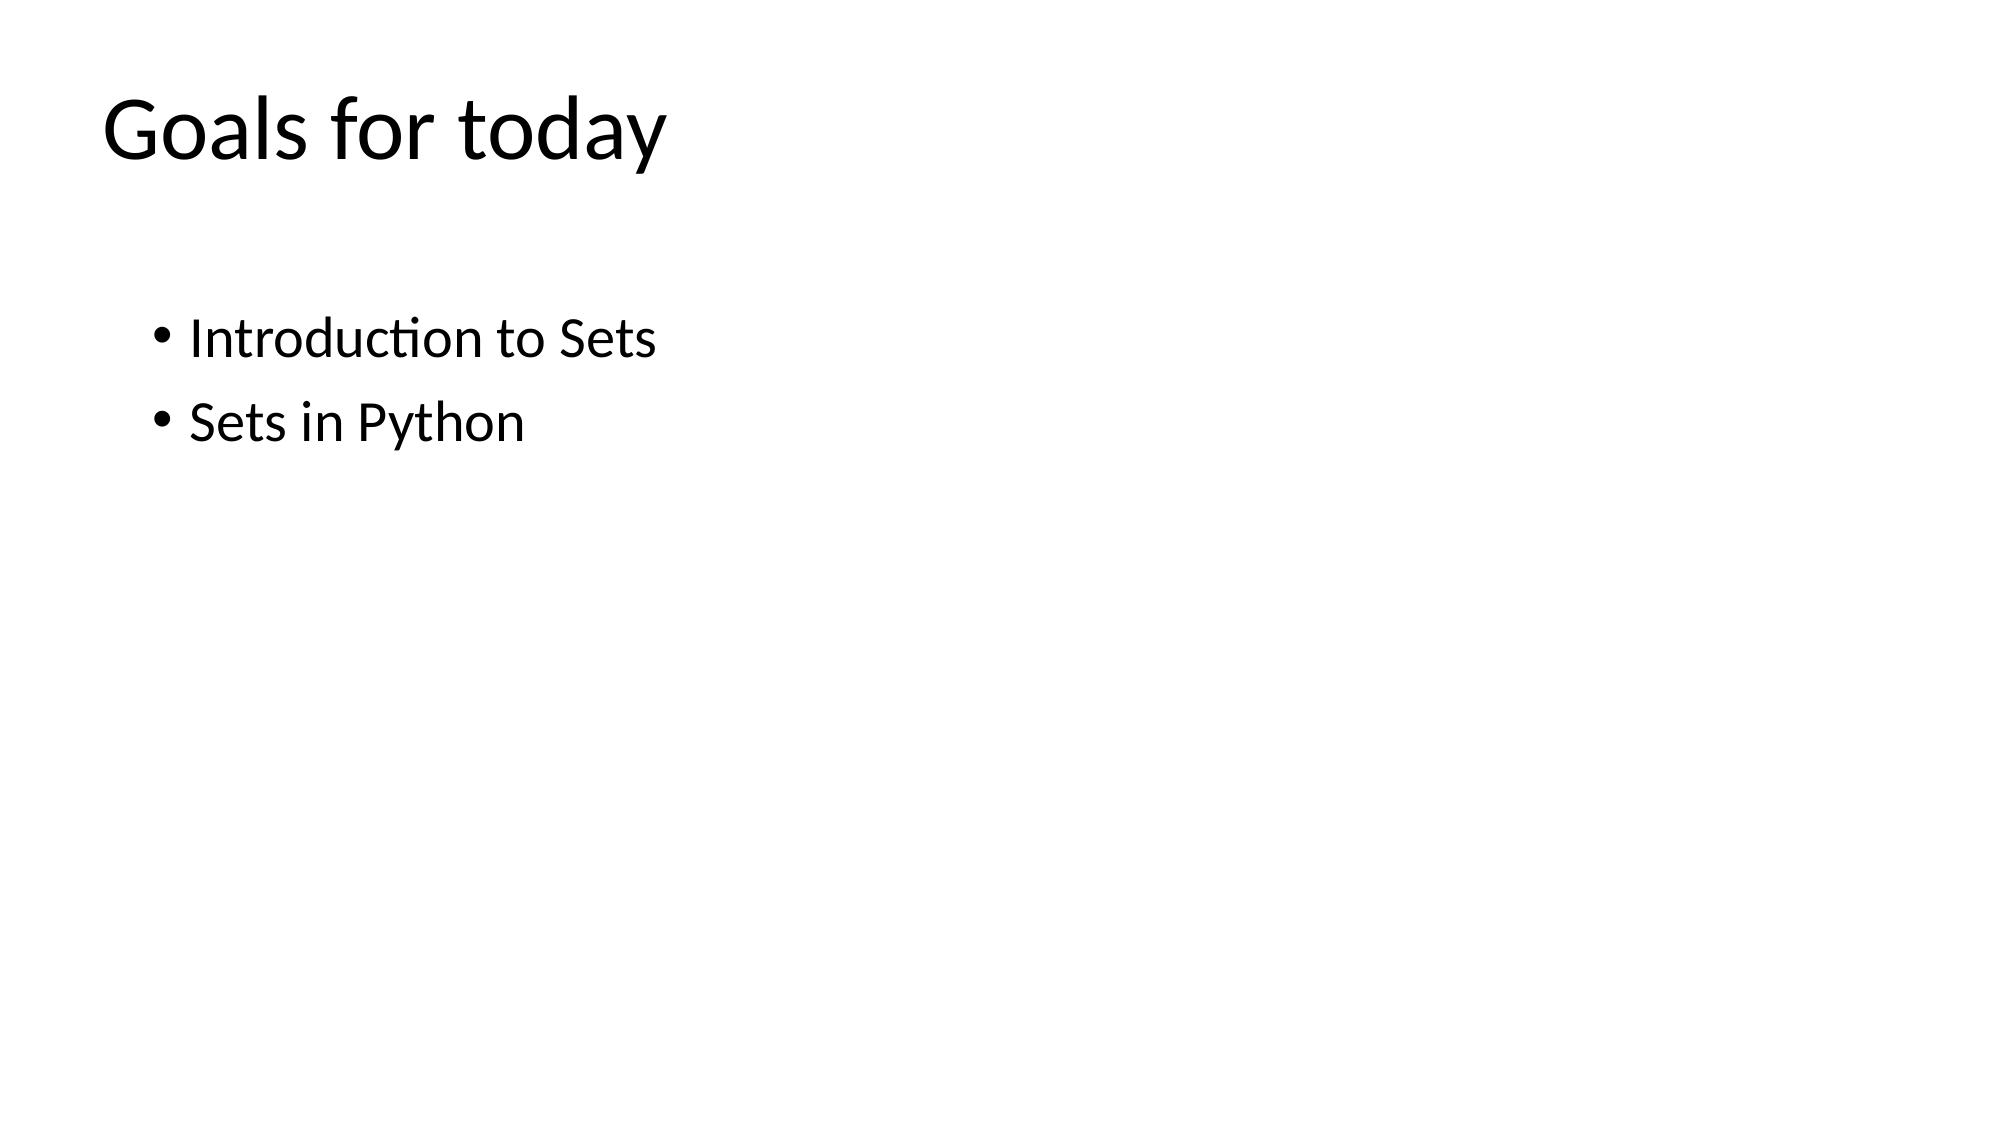

# Goals for today
Introduction to Sets
Sets in Python